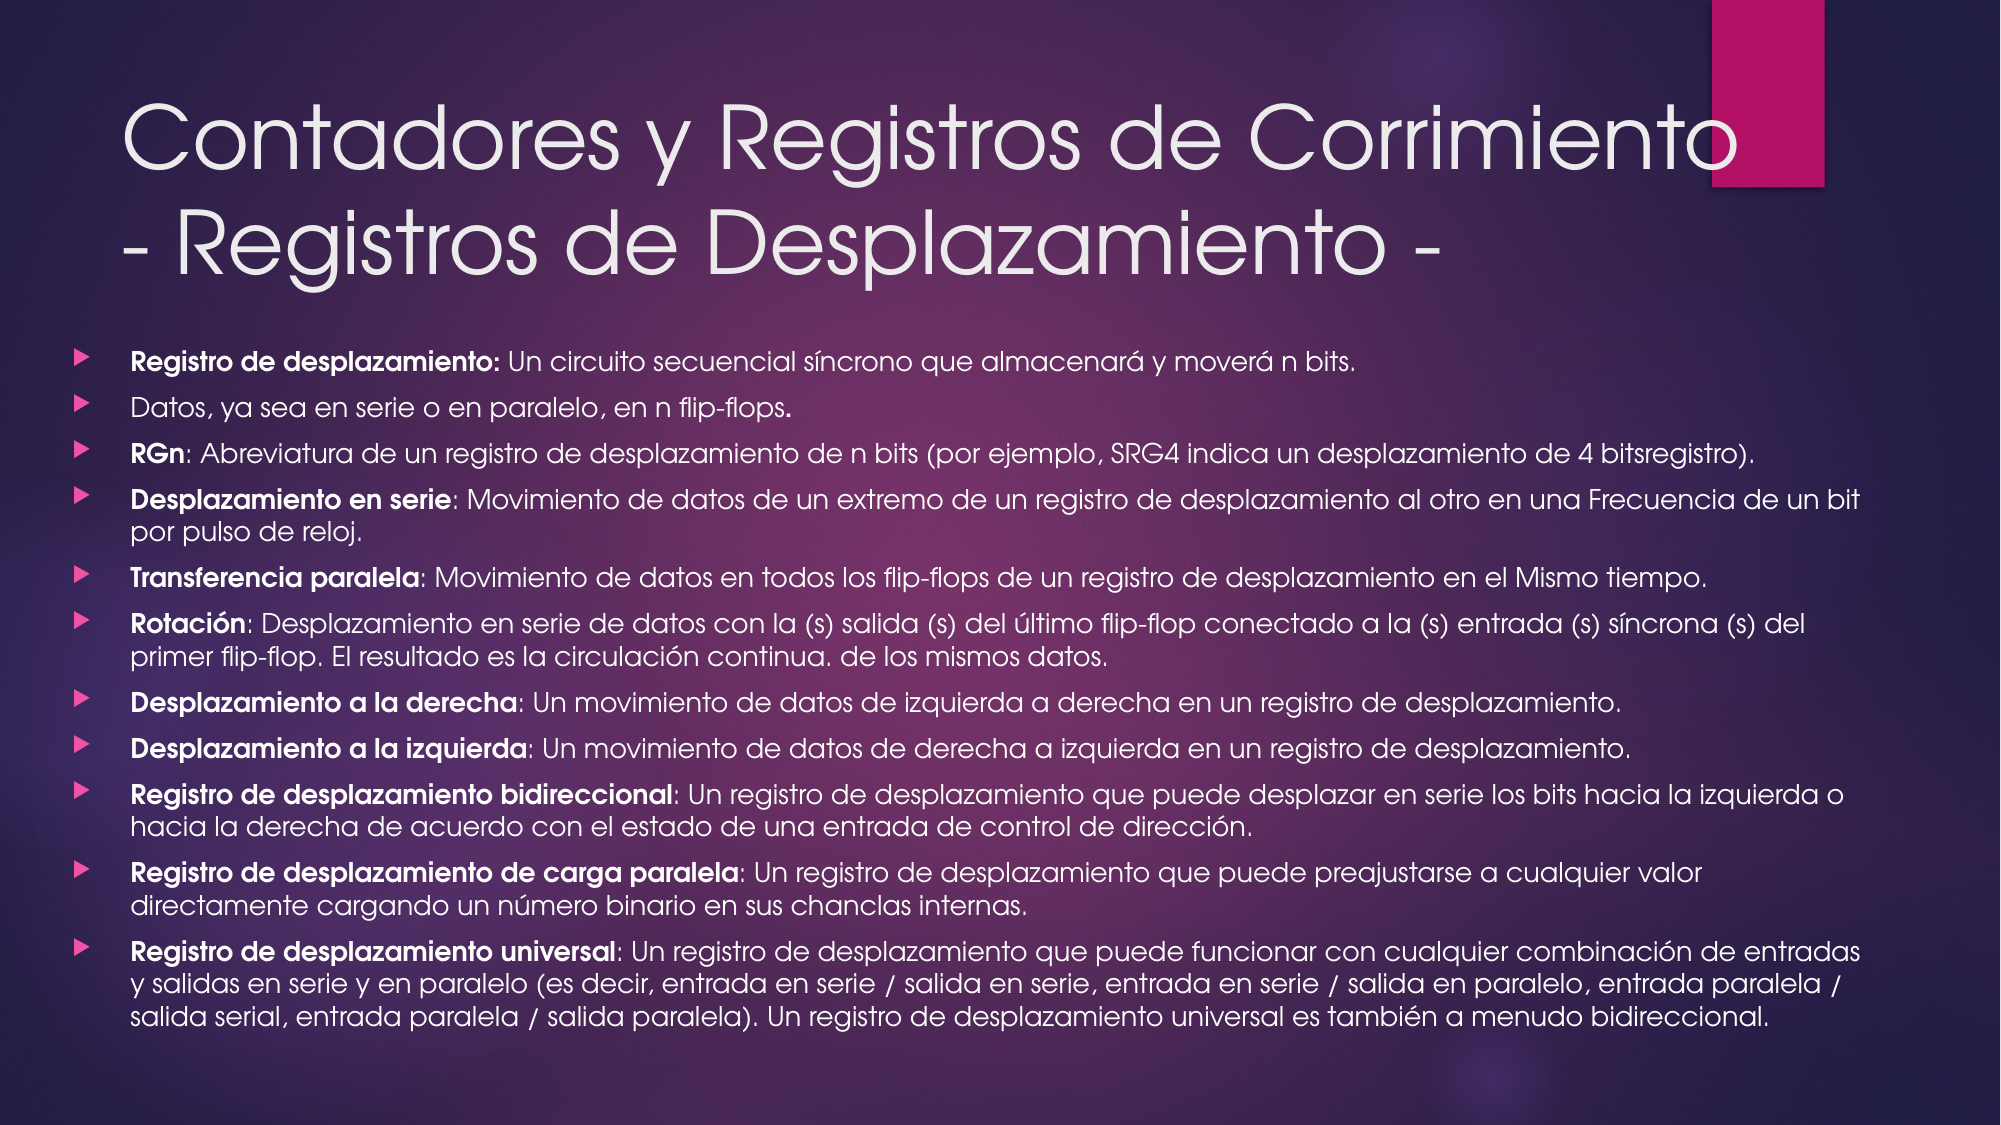

# Contadores y Registros de Corrimiento - Registros de Desplazamiento -
Registro de desplazamiento: Un circuito secuencial síncrono que almacenará y moverá n bits.
Datos, ya sea en serie o en paralelo, en n flip-flops.
RGn: Abreviatura de un registro de desplazamiento de n bits (por ejemplo, SRG4 indica un desplazamiento de 4 bitsregistro).
Desplazamiento en serie: Movimiento de datos de un extremo de un registro de desplazamiento al otro en una Frecuencia de un bit por pulso de reloj.
Transferencia paralela: Movimiento de datos en todos los flip-flops de un registro de desplazamiento en el Mismo tiempo.
Rotación: Desplazamiento en serie de datos con la (s) salida (s) del último flip-flop conectado a la (s) entrada (s) síncrona (s) del primer flip-flop. El resultado es la circulación continua. de los mismos datos.
Desplazamiento a la derecha: Un movimiento de datos de izquierda a derecha en un registro de desplazamiento.
Desplazamiento a la izquierda: Un movimiento de datos de derecha a izquierda en un registro de desplazamiento.
Registro de desplazamiento bidireccional: Un registro de desplazamiento que puede desplazar en serie los bits hacia la izquierda o hacia la derecha de acuerdo con el estado de una entrada de control de dirección.
Registro de desplazamiento de carga paralela: Un registro de desplazamiento que puede preajustarse a cualquier valor directamente cargando un número binario en sus chanclas internas.
Registro de desplazamiento universal: Un registro de desplazamiento que puede funcionar con cualquier combinación de entradas y salidas en serie y en paralelo (es decir, entrada en serie / salida en serie, entrada en serie / salida en paralelo, entrada paralela / salida serial, entrada paralela / salida paralela). Un registro de desplazamiento universal es también a menudo bidireccional.